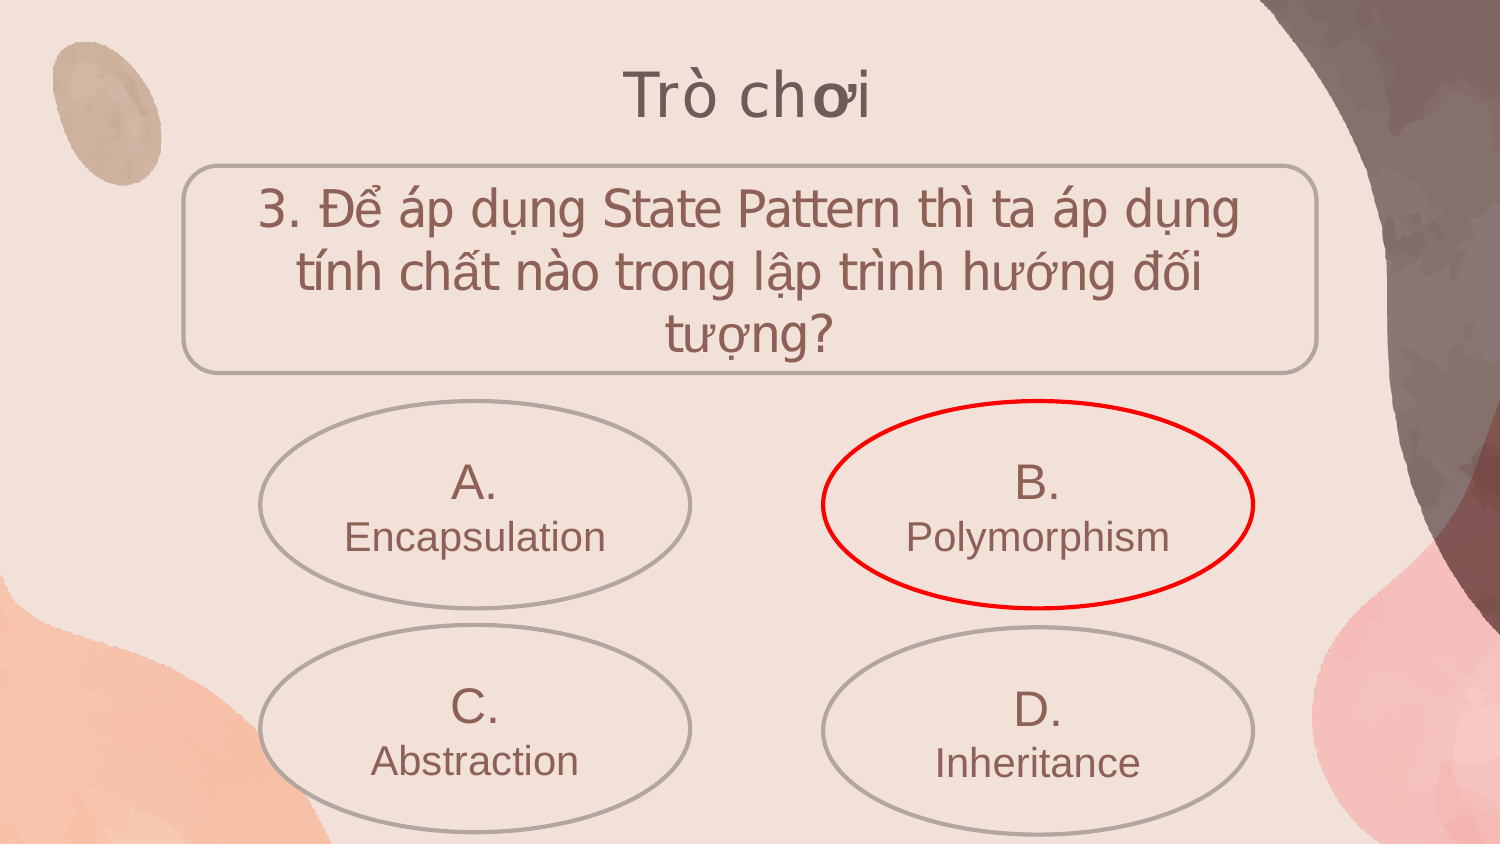

# Trò chơi
3. Để áp dụng State Pattern thì ta áp dụng tính chất nào trong lập trình hướng đối tượng?
A.
Encapsulation
B.
Polymorphism
C.
Abstraction
D.
Inheritance